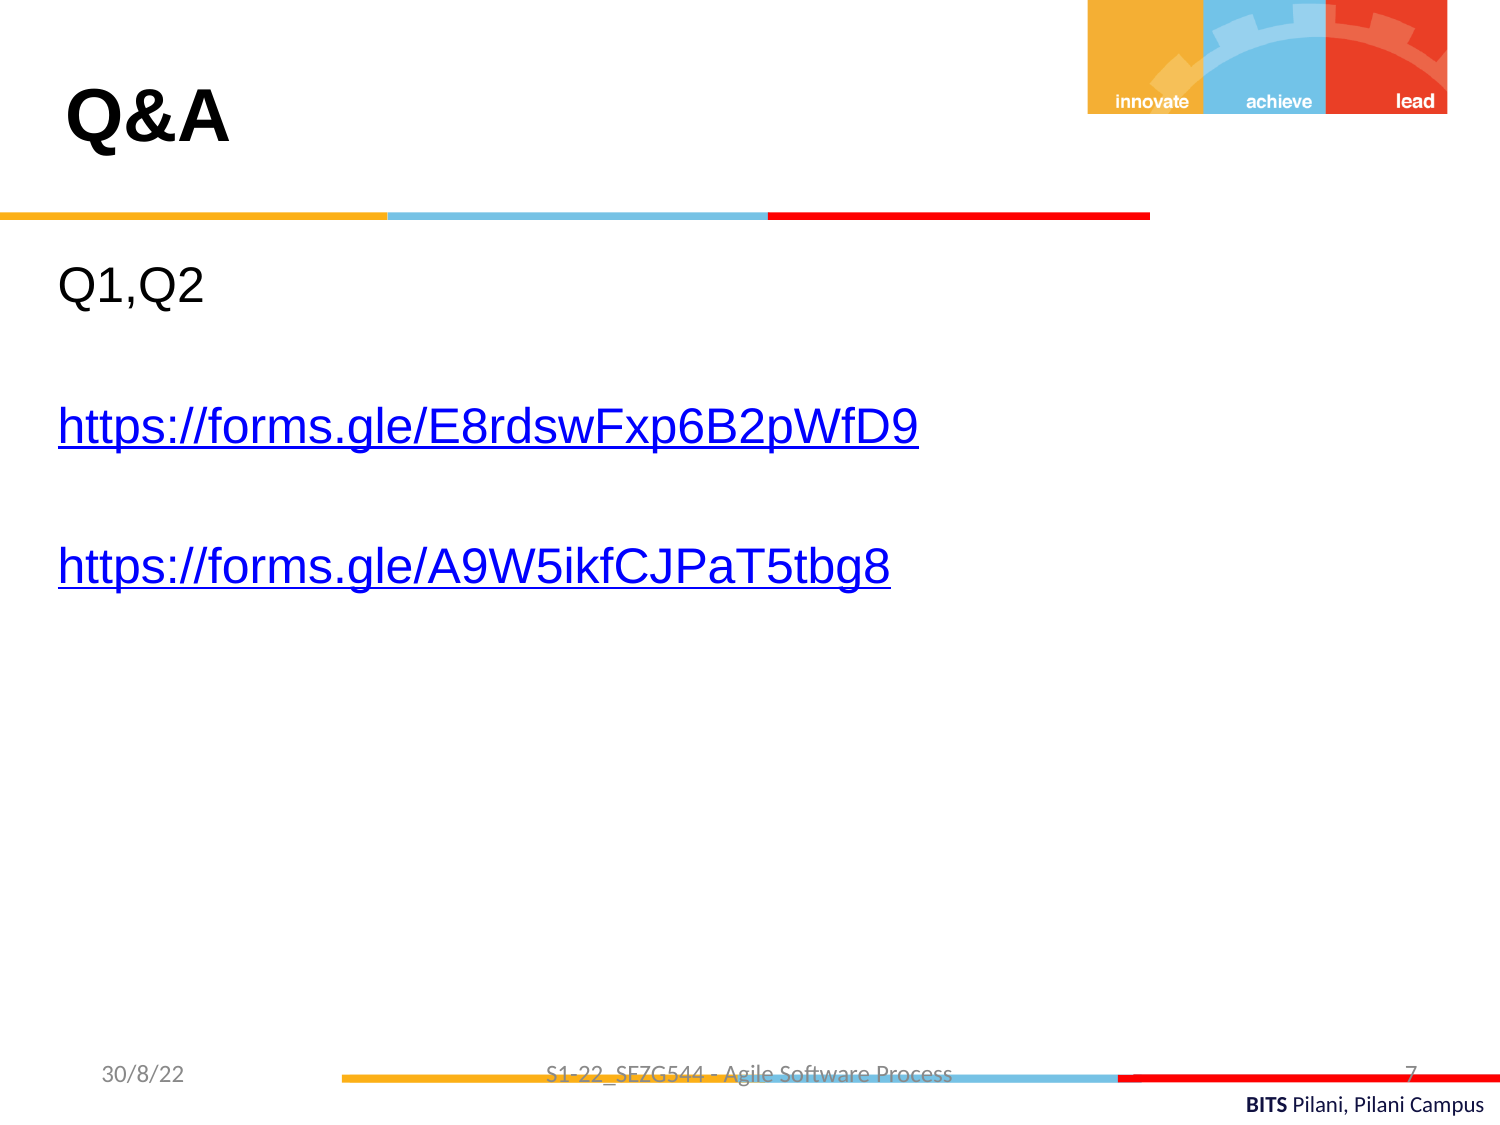

Q&A
Q1,Q2

https://forms.gle/E8rdswFxp6B2pWfD9

https://forms.gle/A9W5ikfCJPaT5tbg8

  30/8/22
S1-22_SEZG544 - Agile Software Process
7